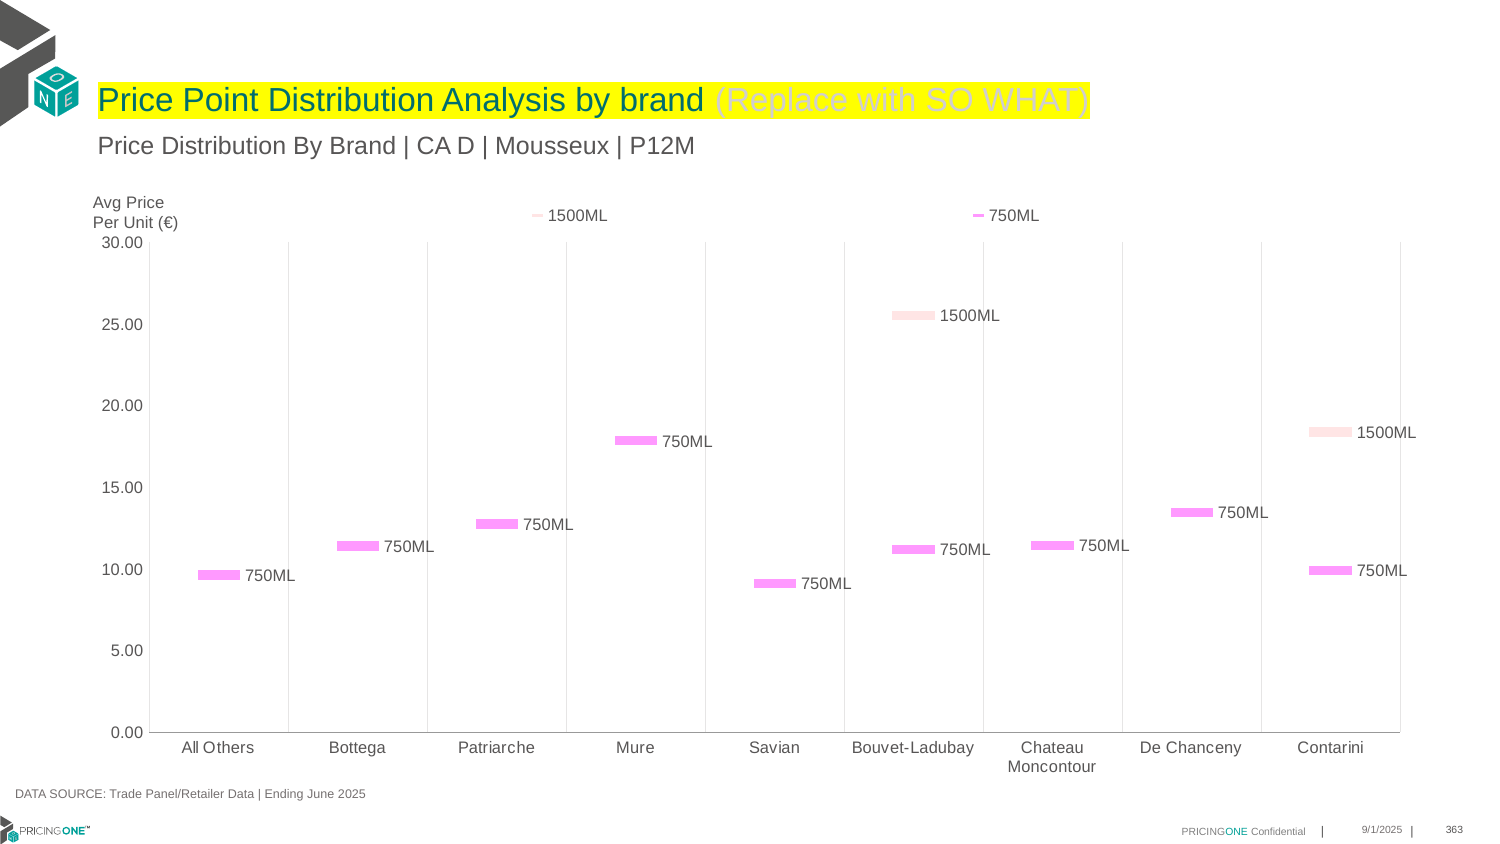

# Price Point Distribution Analysis by brand (Replace with SO WHAT)
Price Distribution By Brand | CA D | Mousseux | P12M

### Chart

| Category | 1500ML | 750ML |
|---|---|---|
| All Others | None | 9.6283 |
| Bottega | None | 11.3996 |
| Patriarche | None | 12.7511 |
| Mure | None | 17.8318 |
| Savian | None | 9.1219 |
| Bouvet-Ladubay | 25.4917 | 11.1836 |
| Chateau Moncontour | None | 11.4303 |
| De Chanceny | None | 13.4643 |
| Contarini | 18.3806 | 9.8931 |
Avg Price
Per Unit (€)
DATA SOURCE: Trade Panel/Retailer Data | Ending June 2025
9/1/2025
363